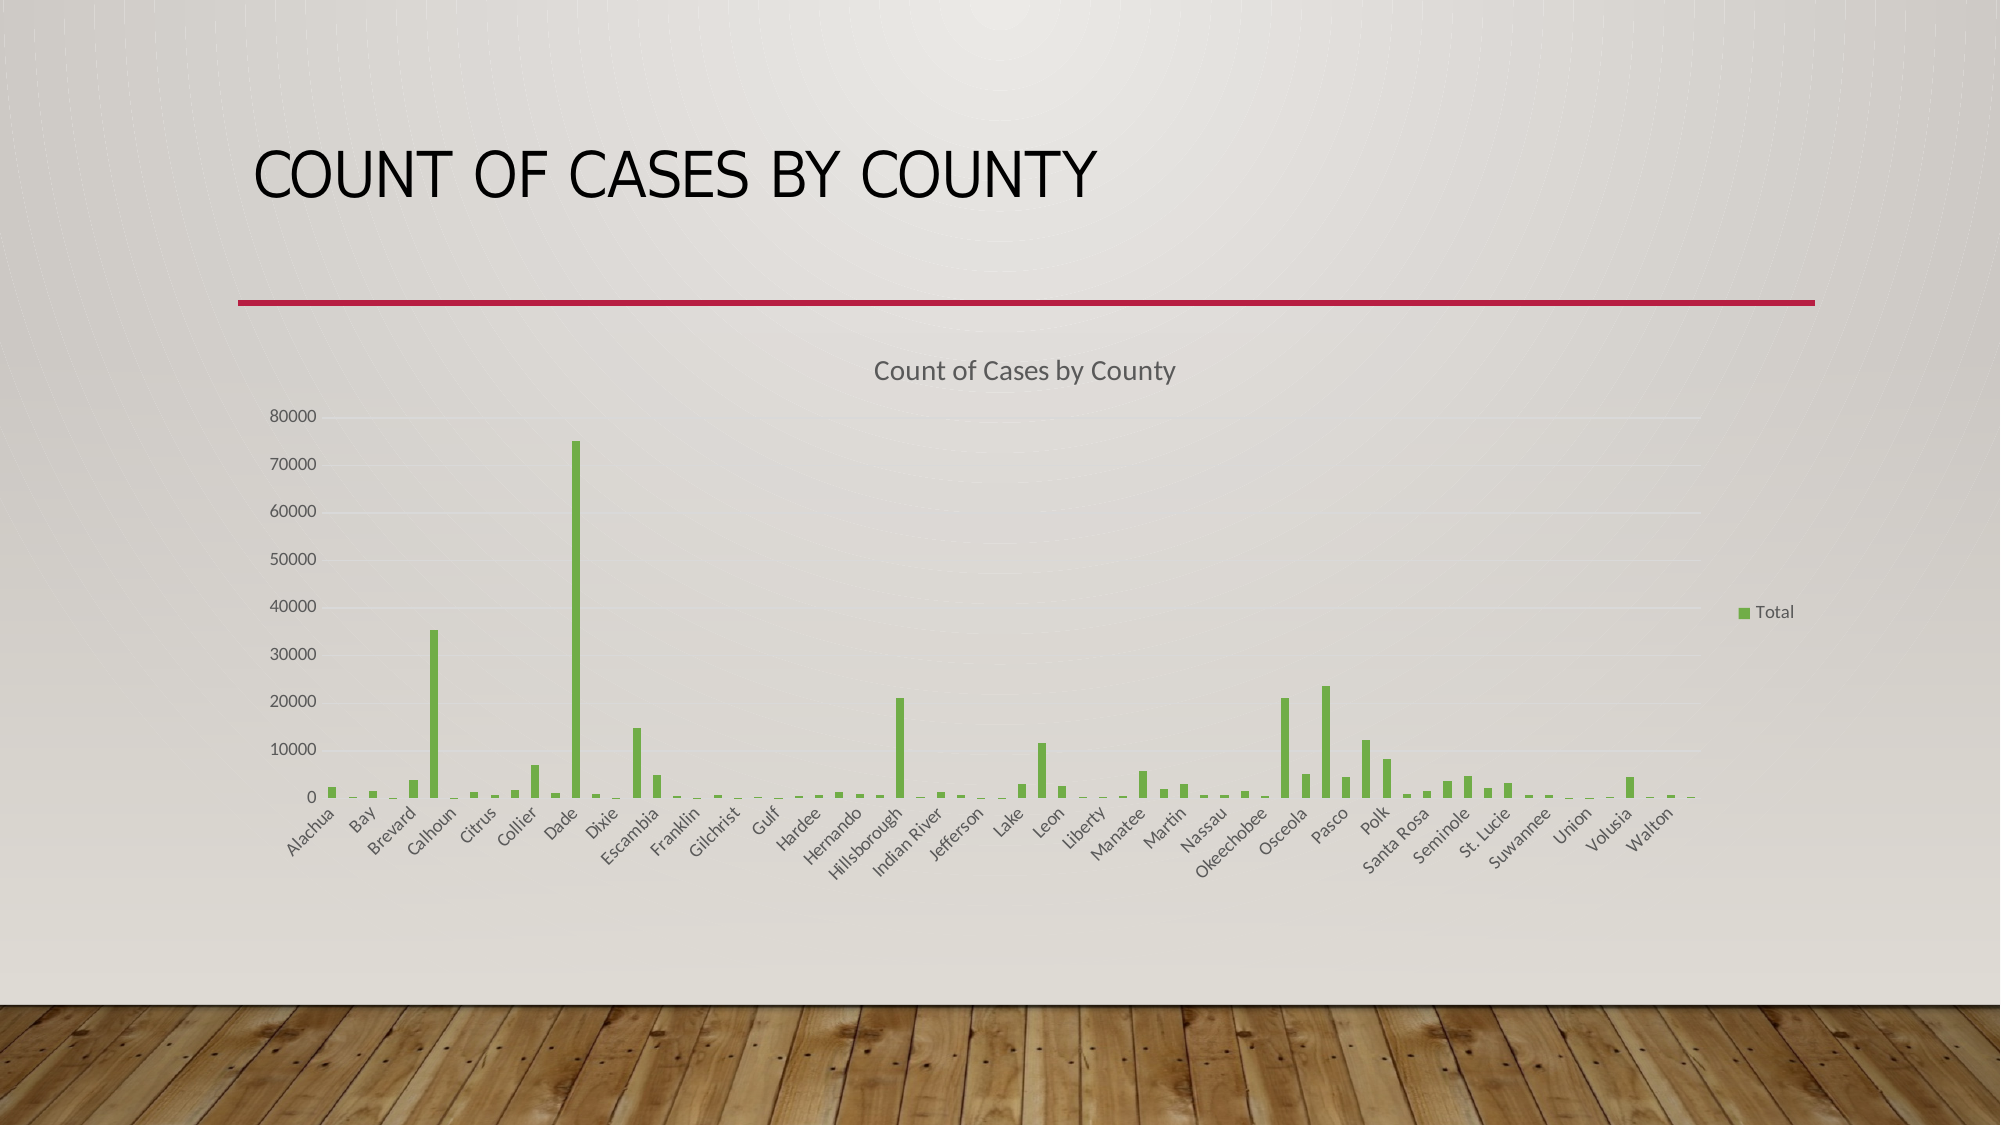

# Count of Cases by County

### Chart: Count of Cases by County

| Category | Total |
|---|---|
| Alachua | 2392.0 |
| Baker | 200.0 |
| Bay | 1598.0 |
| Bradford | 173.0 |
| Brevard | 3786.0 |
| Broward | 35355.0 |
| Calhoun | 198.0 |
| Charlotte | 1292.0 |
| Citrus | 699.0 |
| Clay | 1784.0 |
| Collier | 7029.0 |
| Columbia | 1087.0 |
| Dade | 75079.0 |
| Desoto | 1011.0 |
| Dixie | 145.0 |
| Duval | 14889.0 |
| Escambia | 5007.0 |
| Flagler | 567.0 |
| Franklin | 48.0 |
| Gadsden | 714.0 |
| Gilchrist | 175.0 |
| Glades | 215.0 |
| Gulf | 118.0 |
| Hamilton | 469.0 |
| Hardee | 645.0 |
| Hendry | 1302.0 |
| Hernando | 1016.0 |
| Highlands | 655.0 |
| Hillsborough | 21058.0 |
| Holmes | 265.0 |
| Indian River | 1417.0 |
| Jackson | 680.0 |
| Jefferson | 102.0 |
| Lafayette | 64.0 |
| Lake | 2962.0 |
| Lee | 11556.0 |
| Leon | 2667.0 |
| Levy | 307.0 |
| Liberty | 283.0 |
| Madison | 415.0 |
| Manatee | 5863.0 |
| Marion | 2036.0 |
| Martin | 2966.0 |
| Monroe | 708.0 |
| Nassau | 622.0 |
| Okaloosa | 1578.0 |
| Okeechobee | 594.0 |
| Orange | 21080.0 |
| Osceola | 5224.0 |
| Palm Beach | 23605.0 |
| Pasco | 4433.0 |
| Pinellas | 12304.0 |
| Polk | 8372.0 |
| Putnam | 841.0 |
| Santa Rosa | 1637.0 |
| Sarasota | 3674.0 |
| Seminole | 4799.0 |
| St. Johns | 2141.0 |
| St. Lucie | 3259.0 |
| Sumter | 750.0 |
| Suwannee | 824.0 |
| Taylor | 183.0 |
| Union | 133.0 |
| Unknown | 357.0 |
| Volusia | 4545.0 |
| Wakulla | 222.0 |
| Walton | 692.0 |
| Washington | 222.0 |